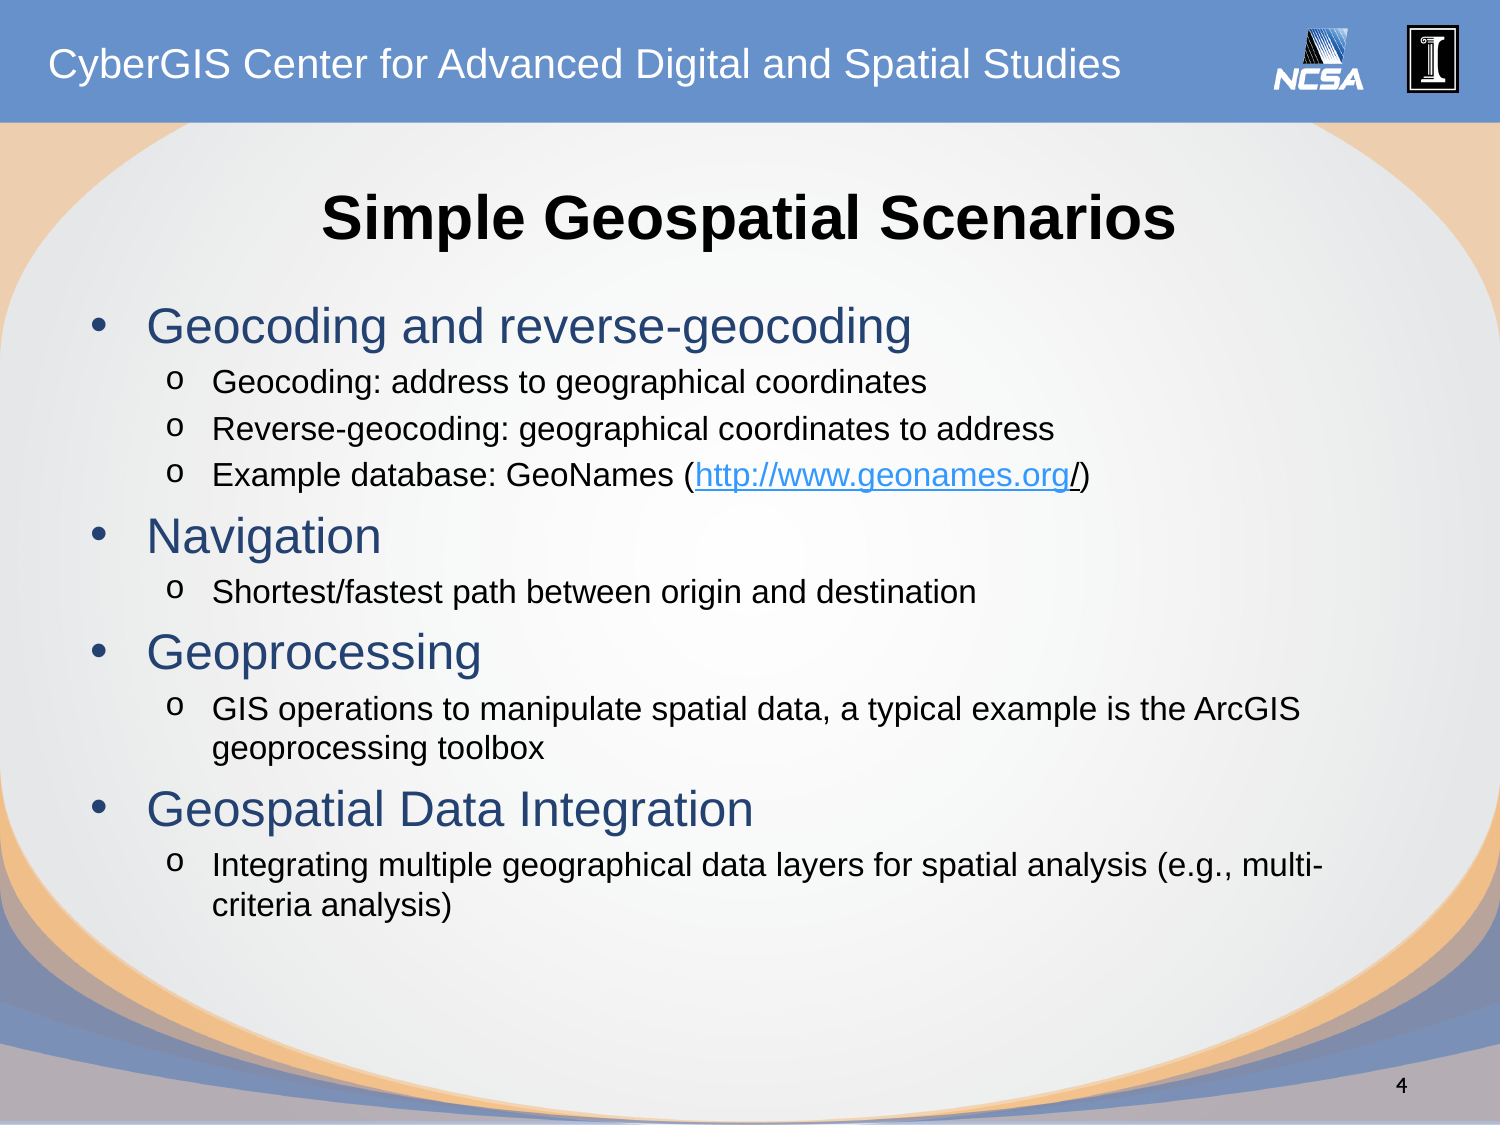

# Simple Geospatial Scenarios
Geocoding and reverse-geocoding
Geocoding: address to geographical coordinates
Reverse-geocoding: geographical coordinates to address
Example database: GeoNames (http://www.geonames.org/)
Navigation
Shortest/fastest path between origin and destination
Geoprocessing
GIS operations to manipulate spatial data, a typical example is the ArcGIS geoprocessing toolbox
Geospatial Data Integration
Integrating multiple geographical data layers for spatial analysis (e.g., multi-criteria analysis)

4